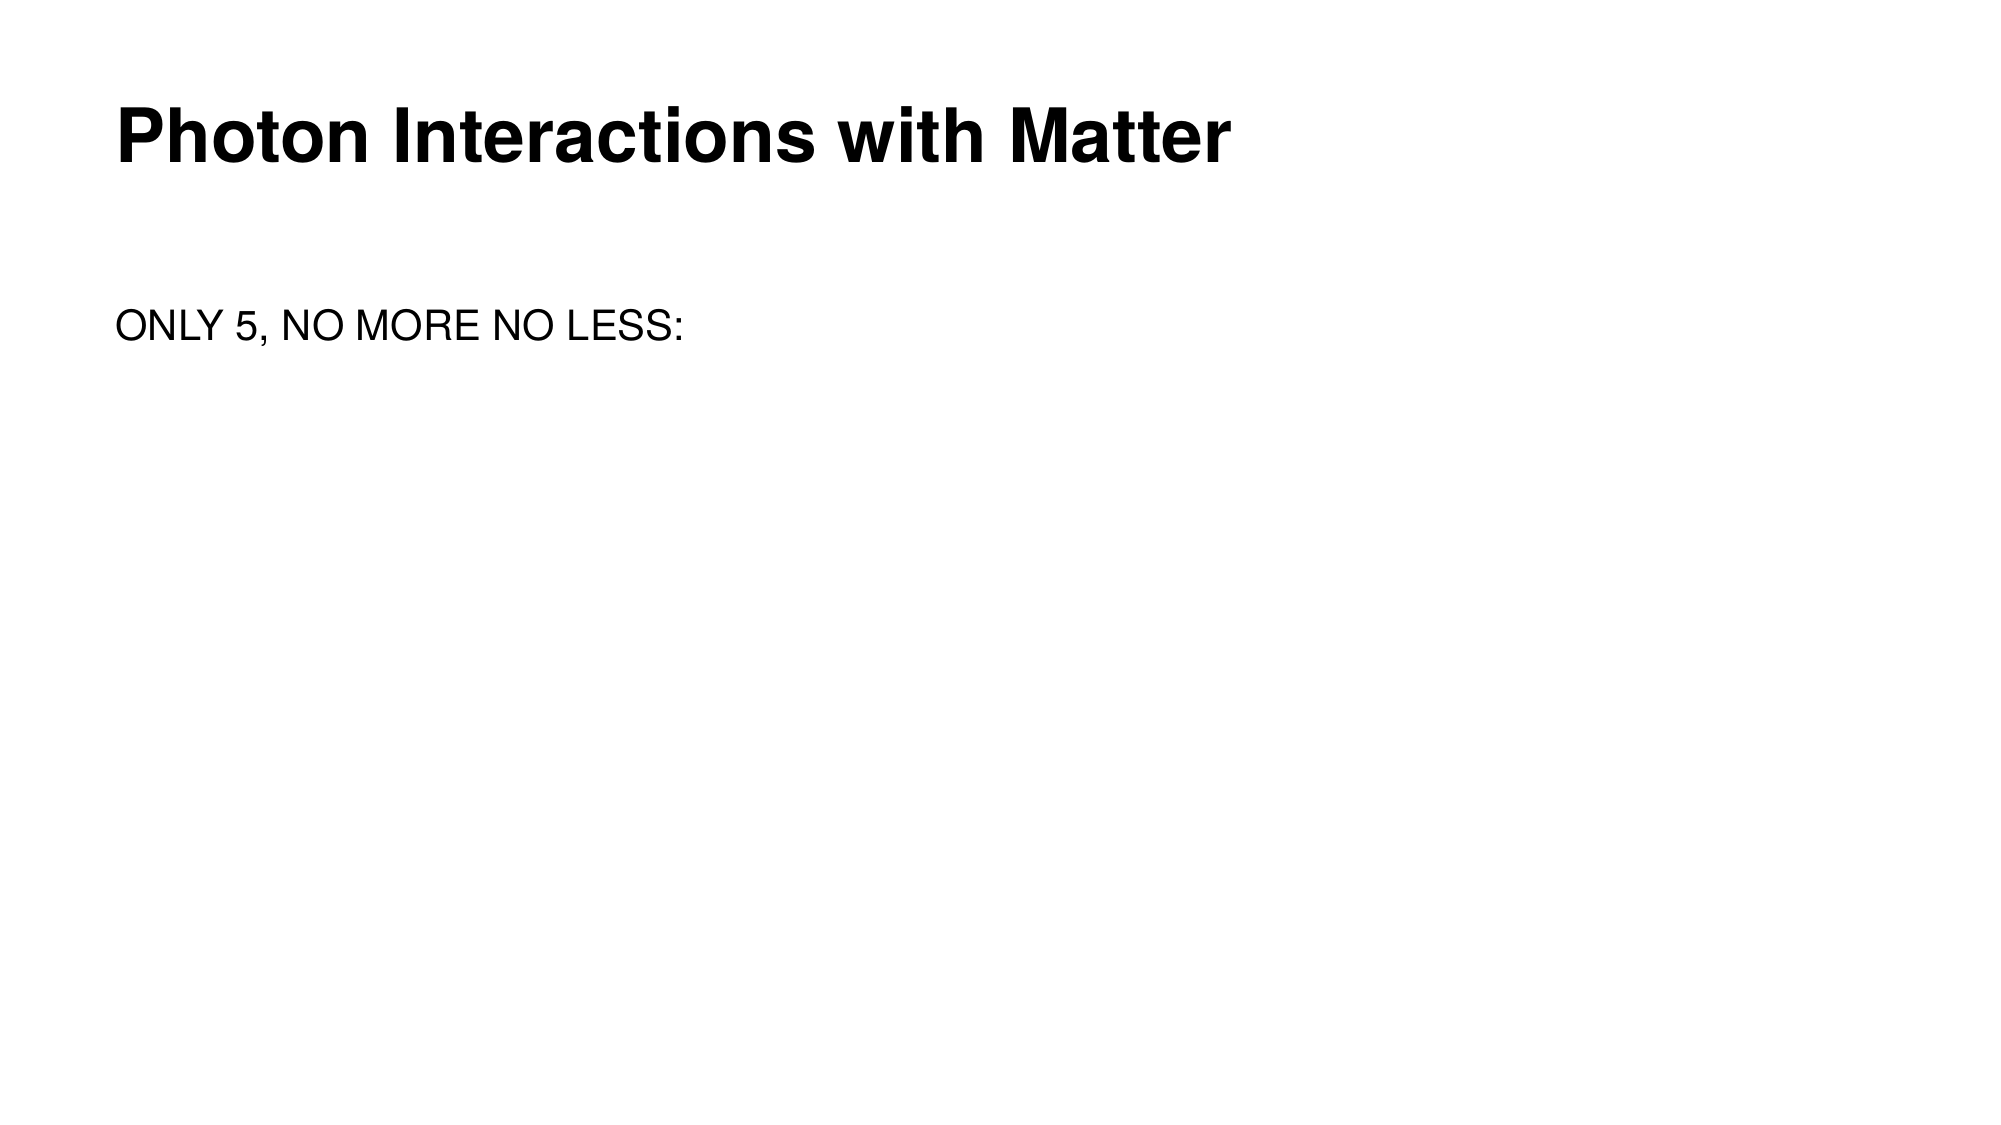

# Photon Interactions with Matter
ONLY 5, NO MORE NO LESS:
Photoelectric Effect
Compton Scattering
Pair Production
Coherent Scattering
Photonuclear Effect